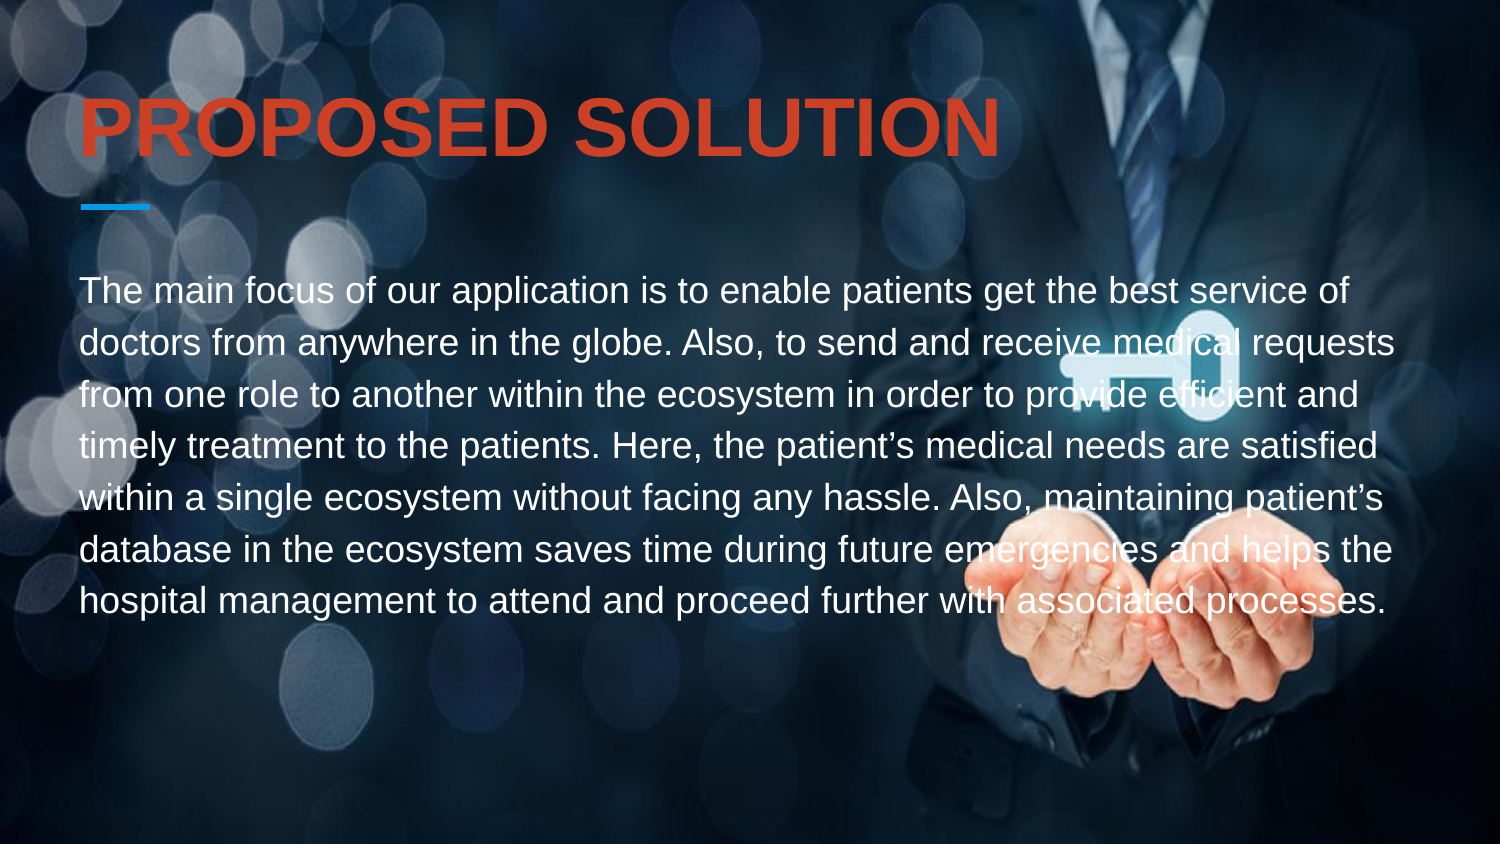

# PROPOSED SOLUTION
The main focus of our application is to enable patients get the best service of doctors from anywhere in the globe. Also, to send and receive medical requests from one role to another within the ecosystem in order to provide efficient and timely treatment to the patients. Here, the patient’s medical needs are satisfied within a single ecosystem without facing any hassle. Also, maintaining patient’s database in the ecosystem saves time during future emergencies and helps the hospital management to attend and proceed further with associated processes.